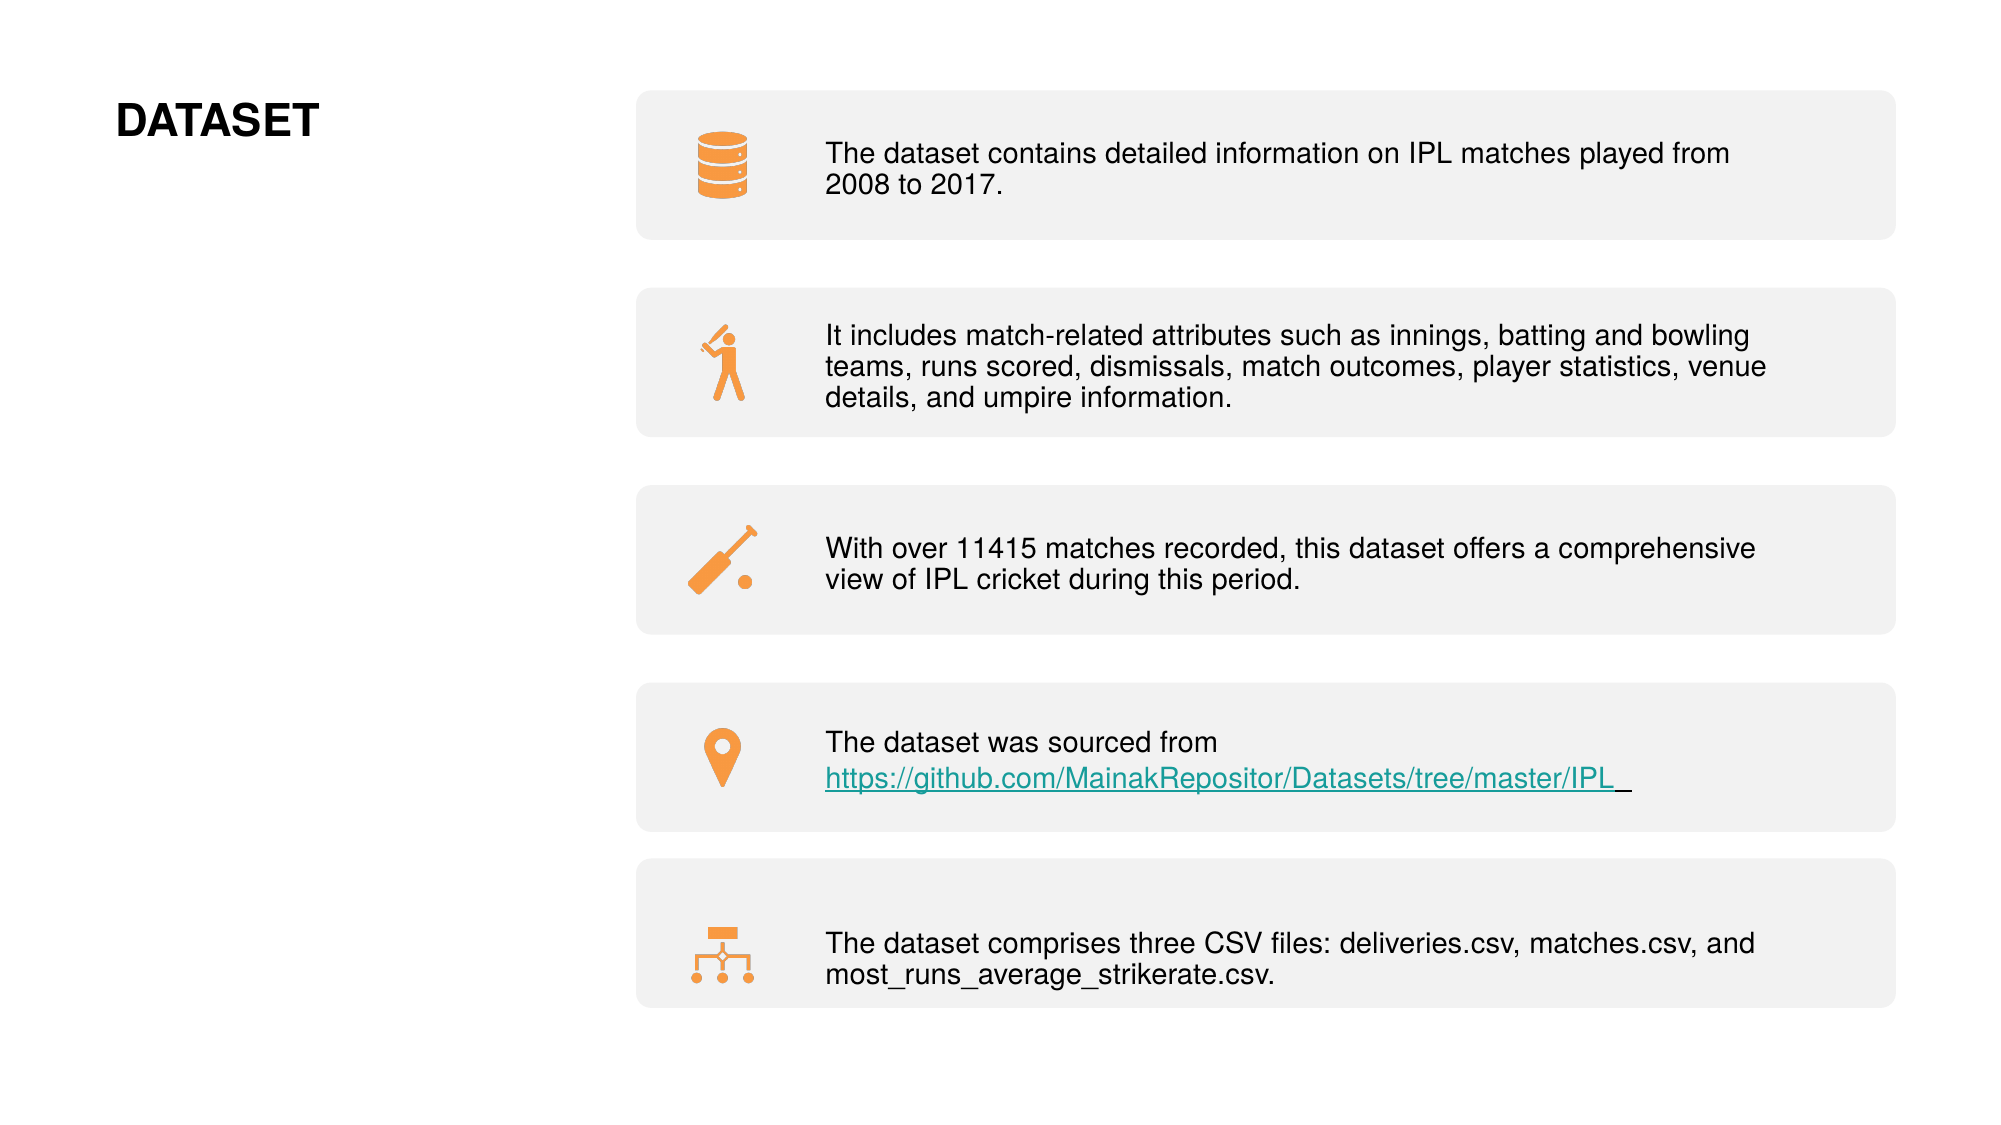

# DATASET
The dataset contains detailed information on IPL matches played from 2008 to 2017.
It includes match-related attributes such as innings, batting and bowling teams, runs scored, dismissals, match outcomes, player statistics, venue details, and umpire information.
With over 11415 matches recorded, this dataset offers a comprehensive view of IPL cricket during this period.
The dataset was sourced from https://github.com/MainakRepositor/Datasets/tree/master/IPL
The dataset comprises three CSV files: deliveries.csv, matches.csv, and most_runs_average_strikerate.csv.